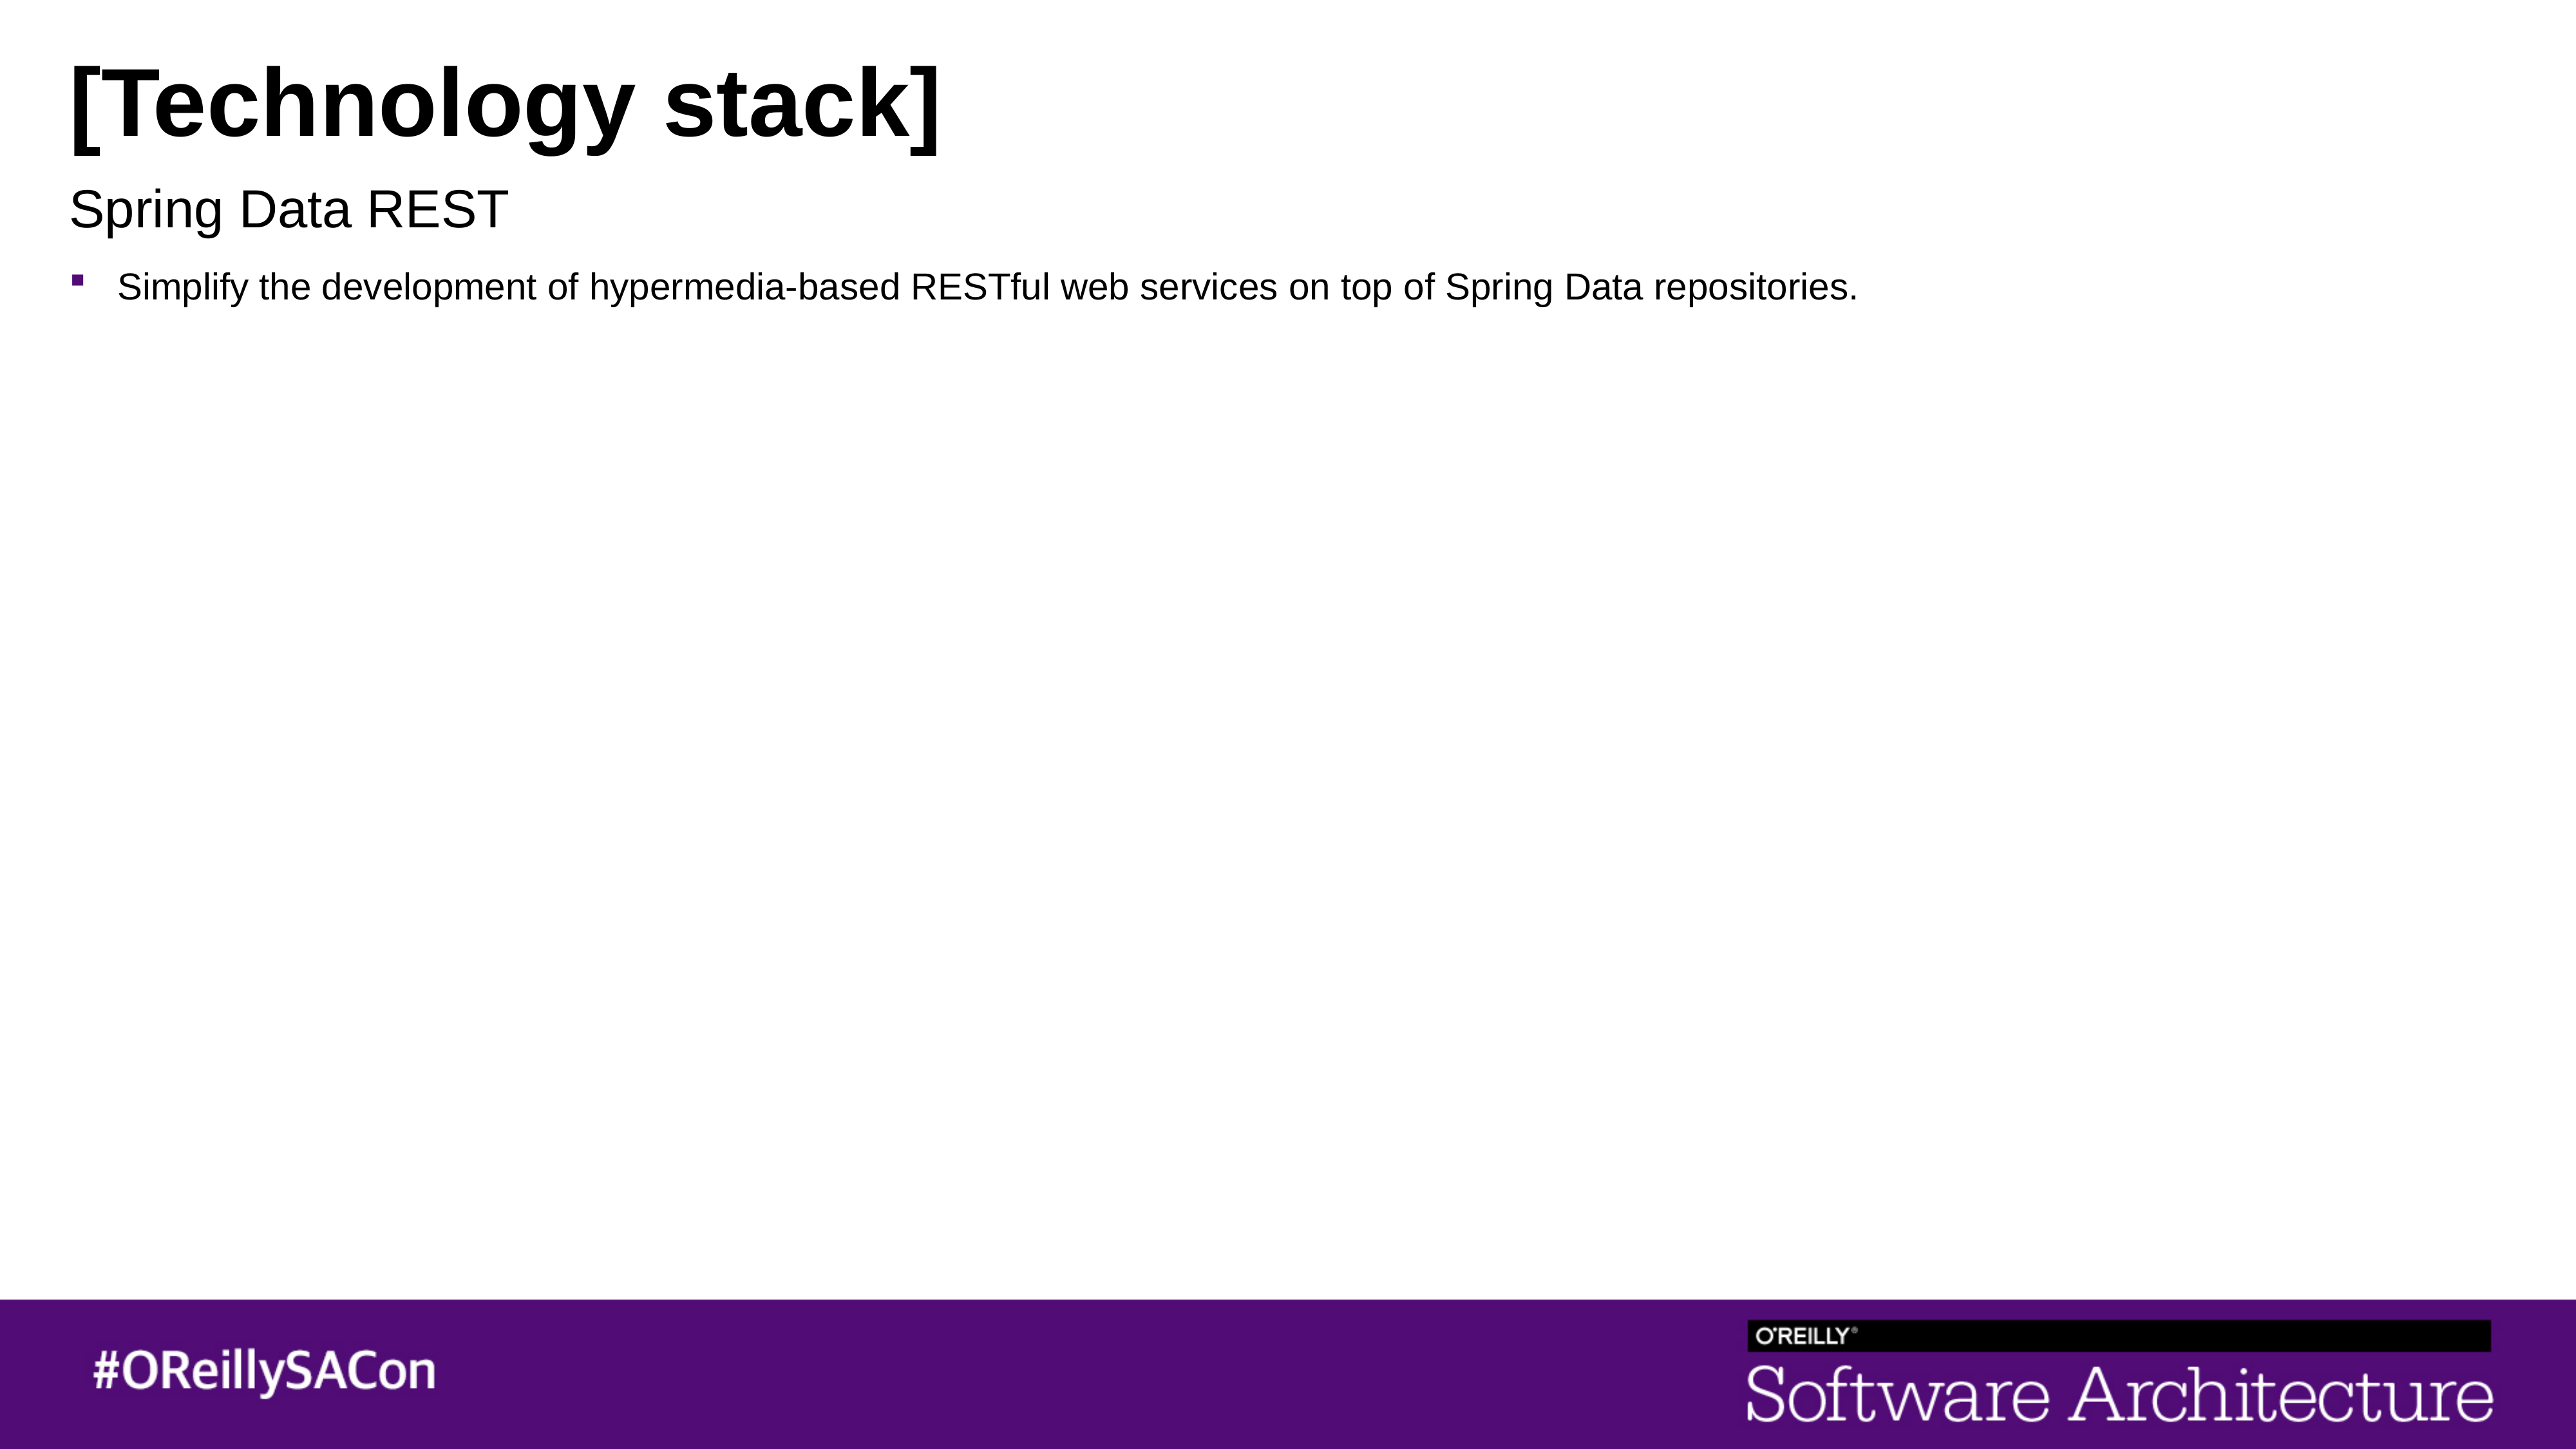

# [Technology stack]
Spring Data REST
Simplify the development of hypermedia-based RESTful web services on top of Spring Data repositories.